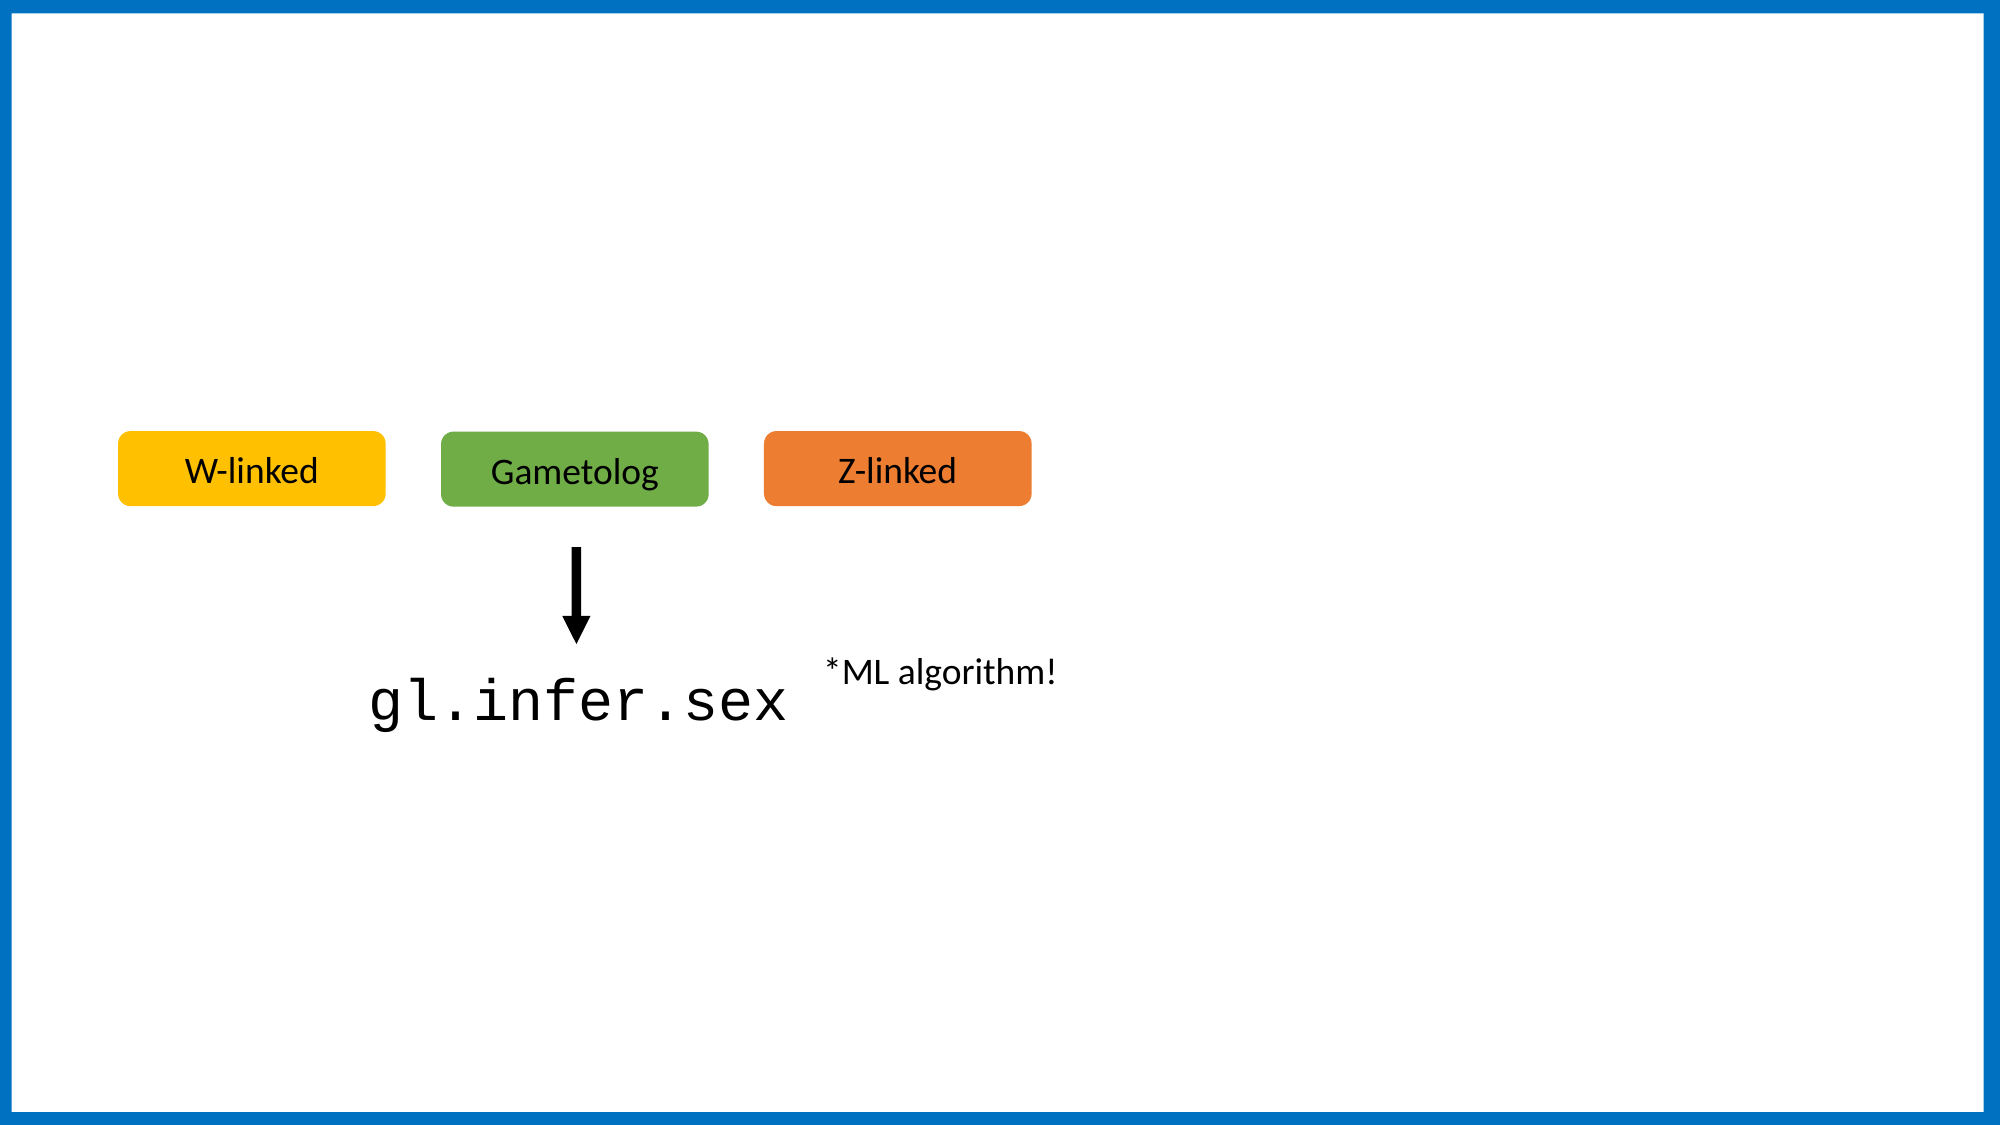

W-linked
Z-linked
Gametolog
*ML algorithm!
gl.infer.sex
Autosomal